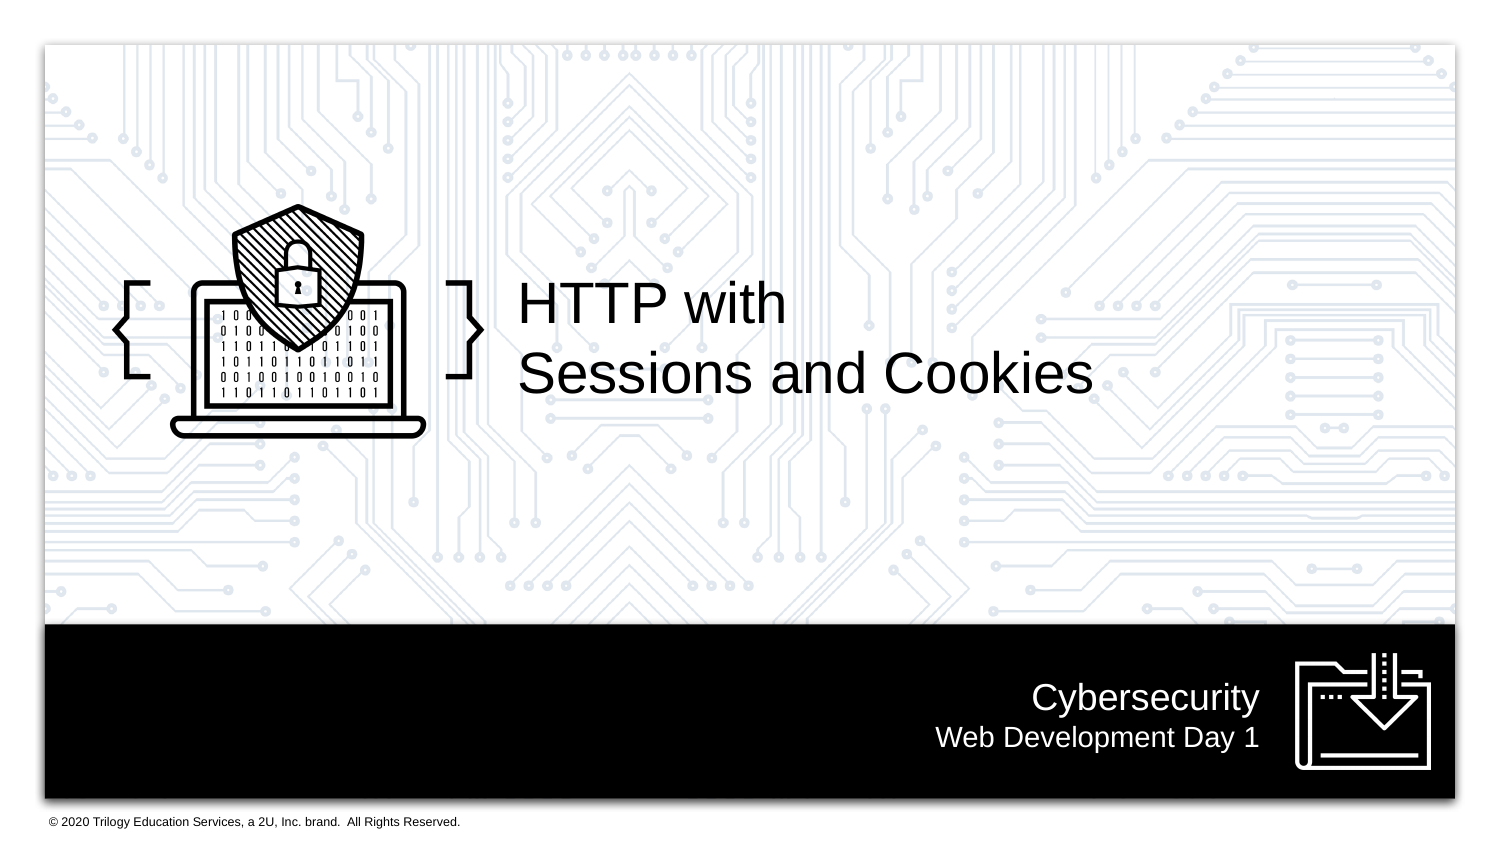

HTTP with
Sessions and Cookies
# Web Development Day 1